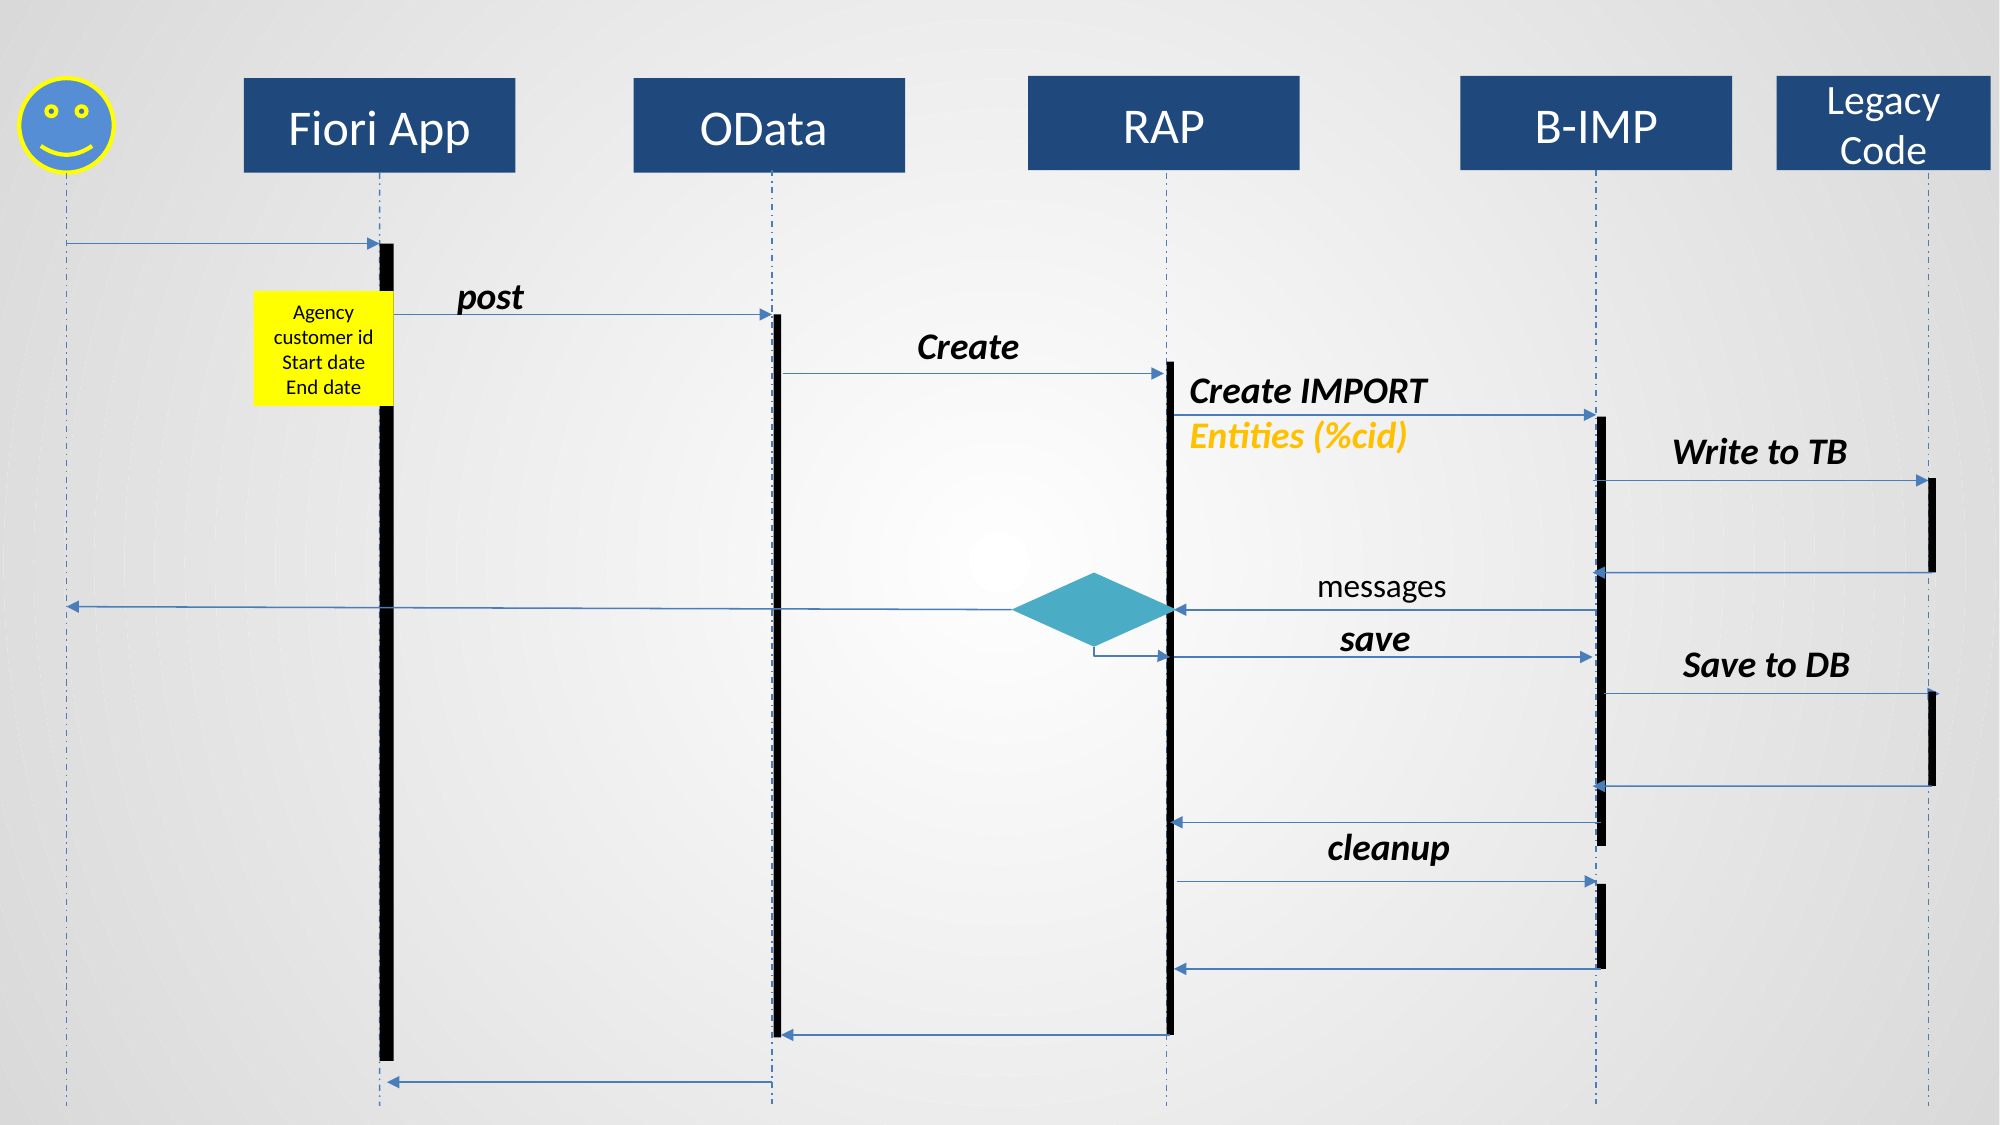

RAP
B-IMP
Legacy Code

Fiori App
OData

post
Agency customer id
Start date
End date

Create
Create IMPORT
Entities (%cid)

Write to TB

messages

save
Save to DB

cleanup